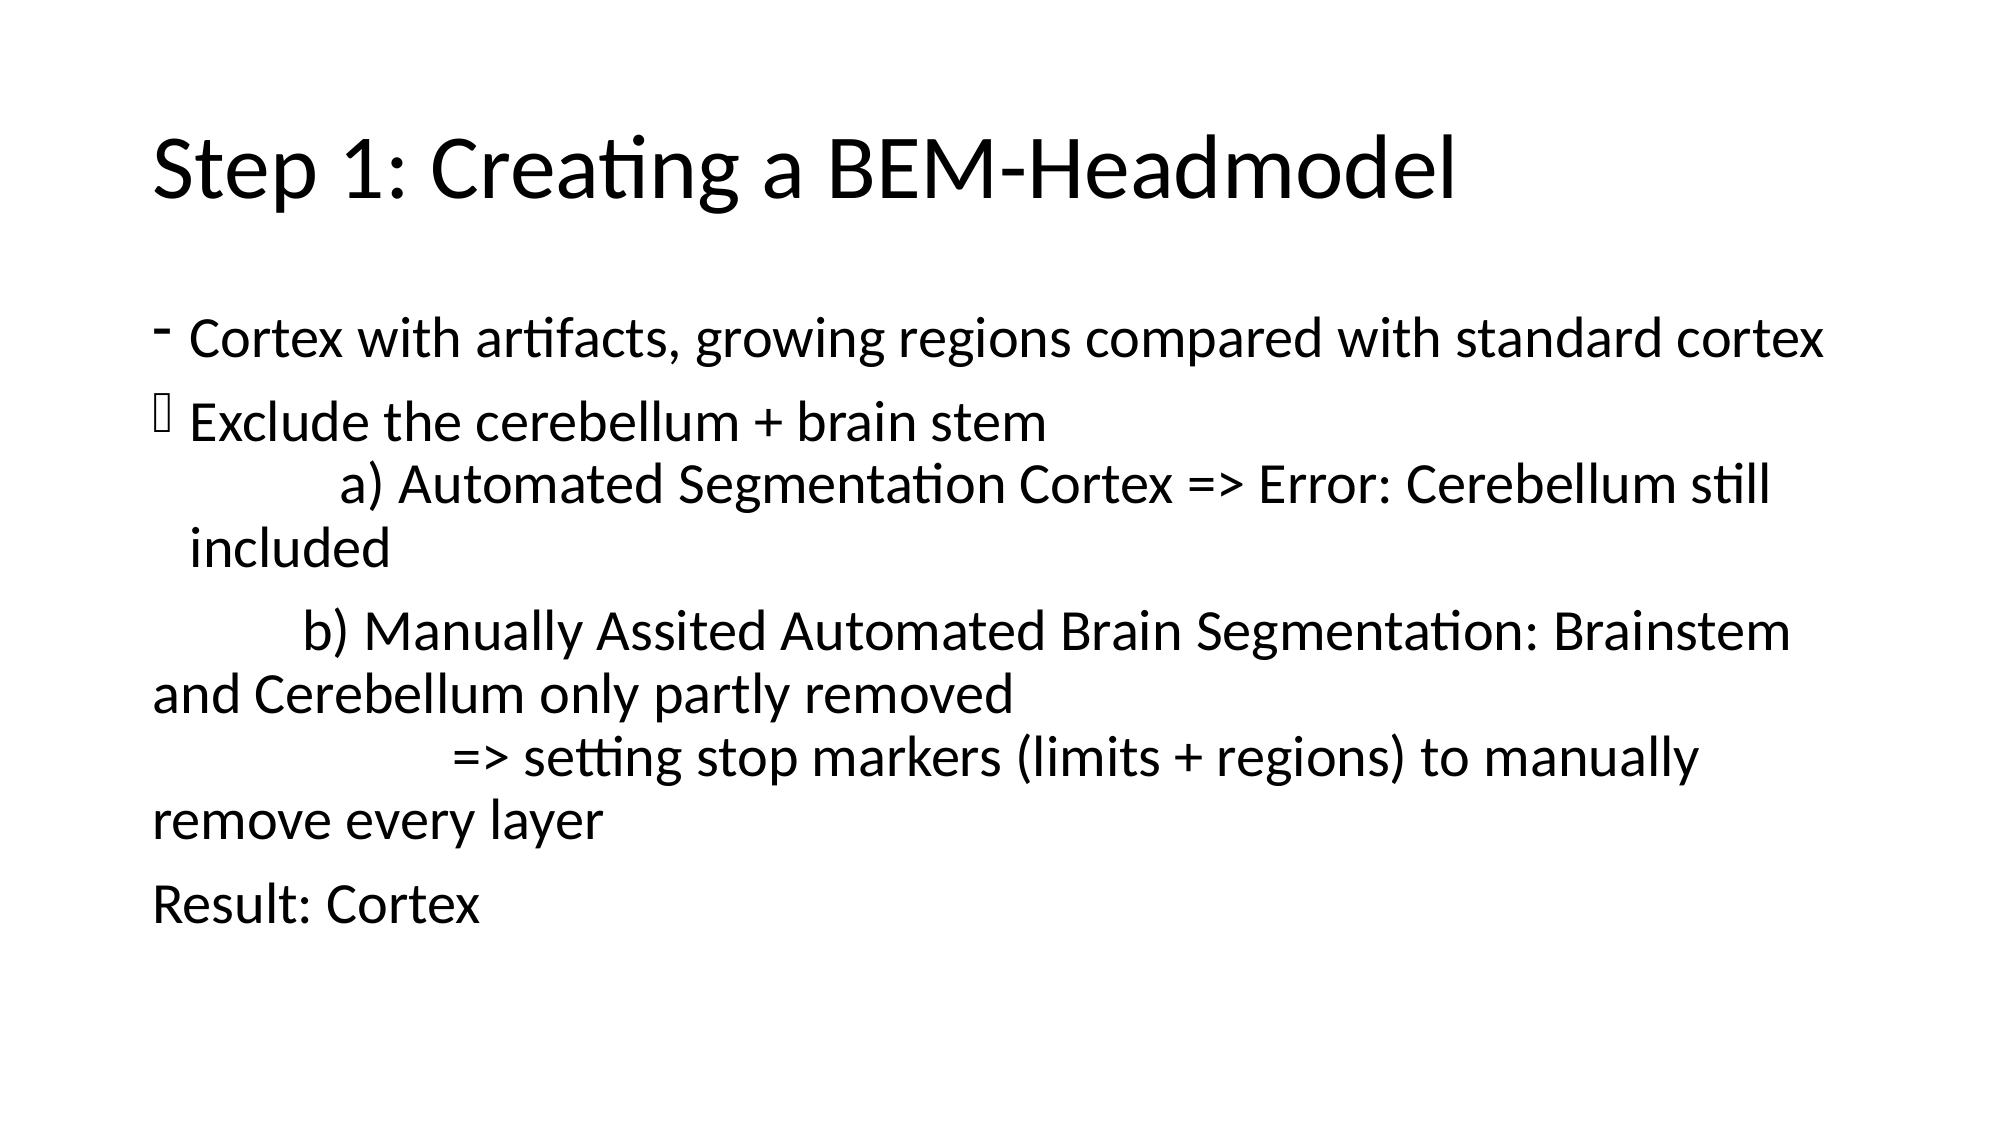

# Step 1: Creating a BEM-Headmodel
Cortex with artifacts, growing regions compared with standard cortex
Exclude the cerebellum + brain stem
	a) Automated Segmentation Cortex => Error: Cerebellum still included
	b) Manually Assited Automated Brain Segmentation: Brainstem and Cerebellum only partly removed
		=> setting stop markers (limits + regions) to manually remove every layer
Result: Cortex